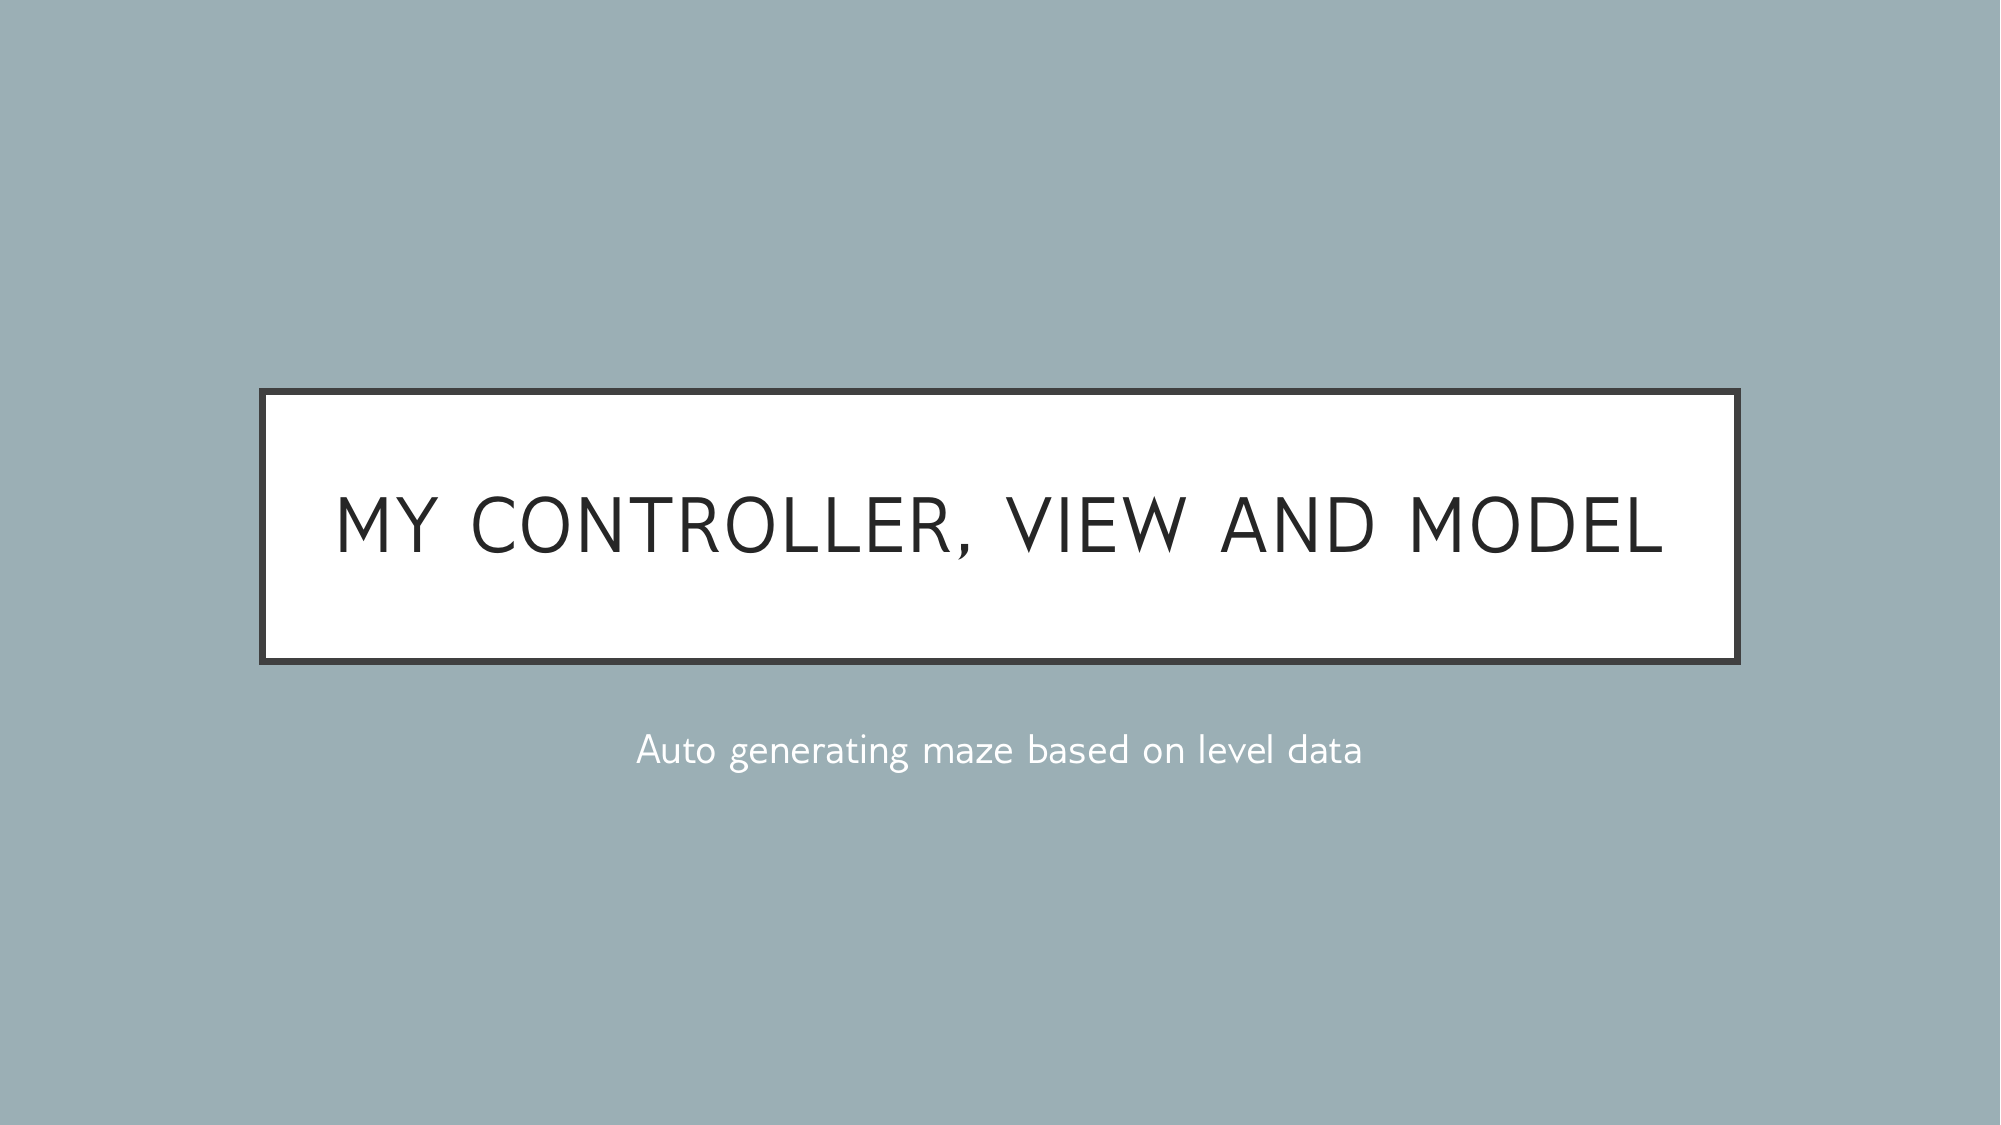

# My Controller, View and Model
Auto generating maze based on level data